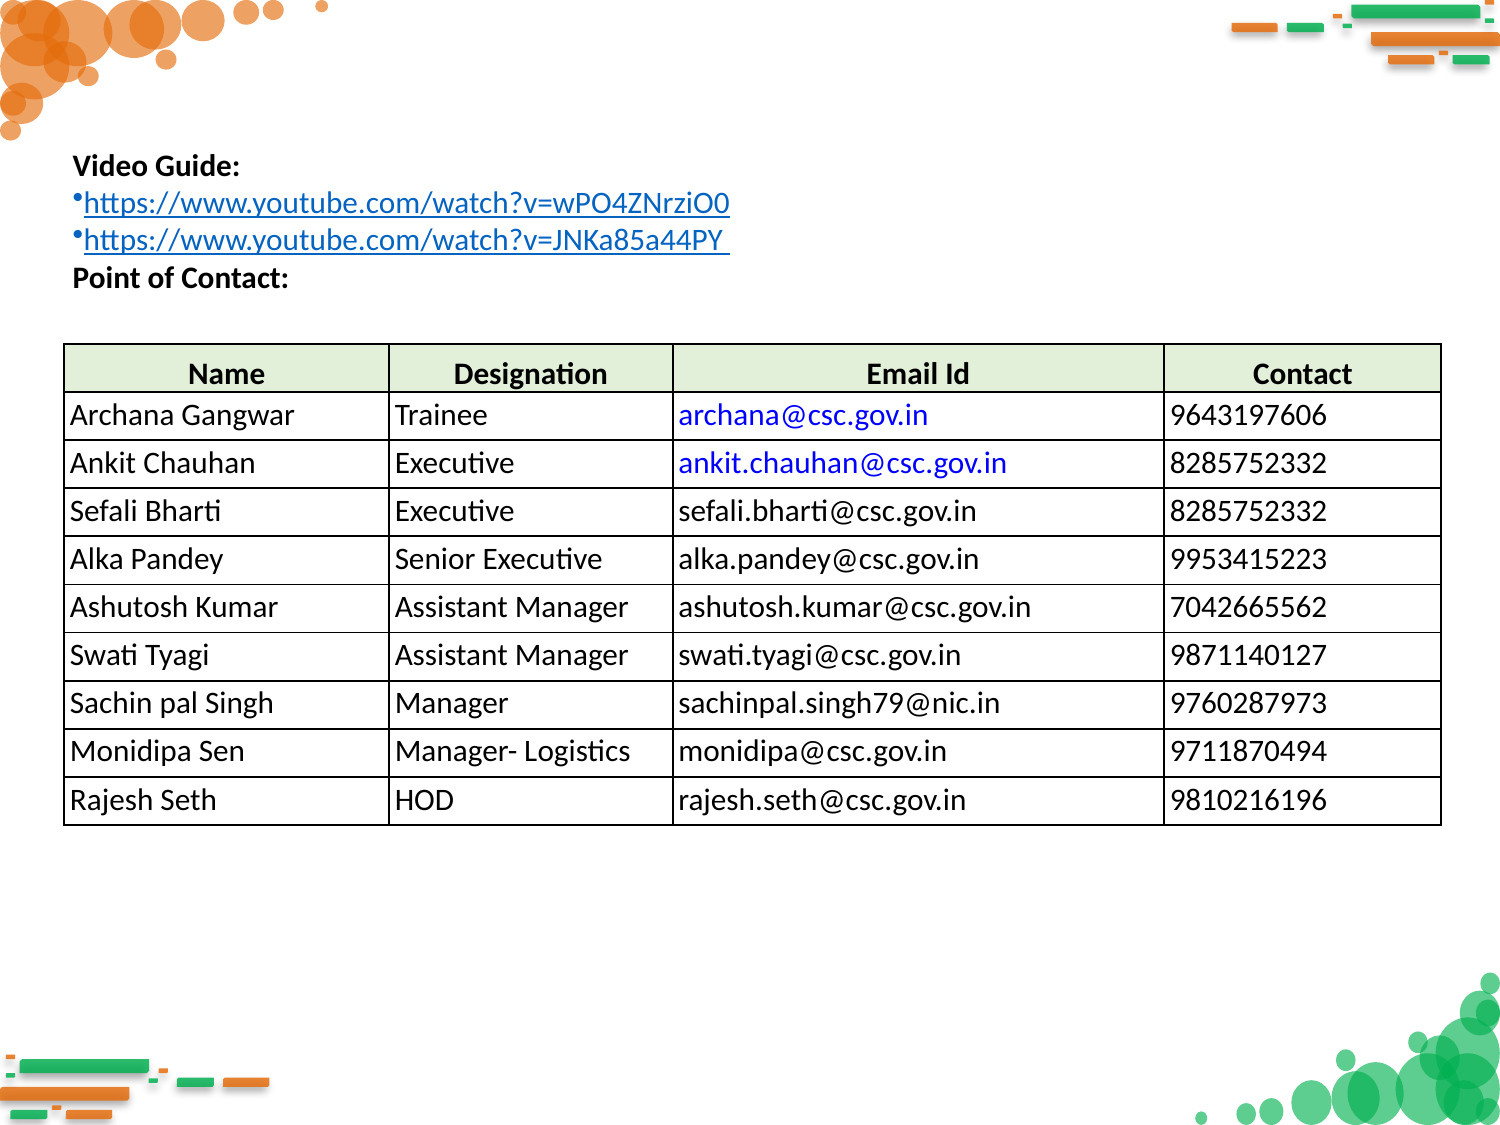

Video Guide:
https://www.youtube.com/watch?v=wPO4ZNrziO0
https://www.youtube.com/watch?v=JNKa85a44PY
Point of Contact:

| Name | Designation | Email Id | Contact |
| --- | --- | --- | --- |
| Archana Gangwar | Trainee | archana@csc.gov.in | 9643197606 |
| Ankit Chauhan | Executive | ankit.chauhan@csc.gov.in | 8285752332 |
| Sefali Bharti | Executive | sefali.bharti@csc.gov.in | 8285752332 |
| Alka Pandey | Senior Executive | alka.pandey@csc.gov.in | 9953415223 |
| Ashutosh Kumar | Assistant Manager | ashutosh.kumar@csc.gov.in | 7042665562 |
| Swati Tyagi | Assistant Manager | swati.tyagi@csc.gov.in | 9871140127 |
| Sachin pal Singh | Manager | sachinpal.singh79@nic.in | 9760287973 |
| Monidipa Sen | Manager- Logistics | monidipa@csc.gov.in | 9711870494 |
| Rajesh Seth | HOD | rajesh.seth@csc.gov.in | 9810216196 |